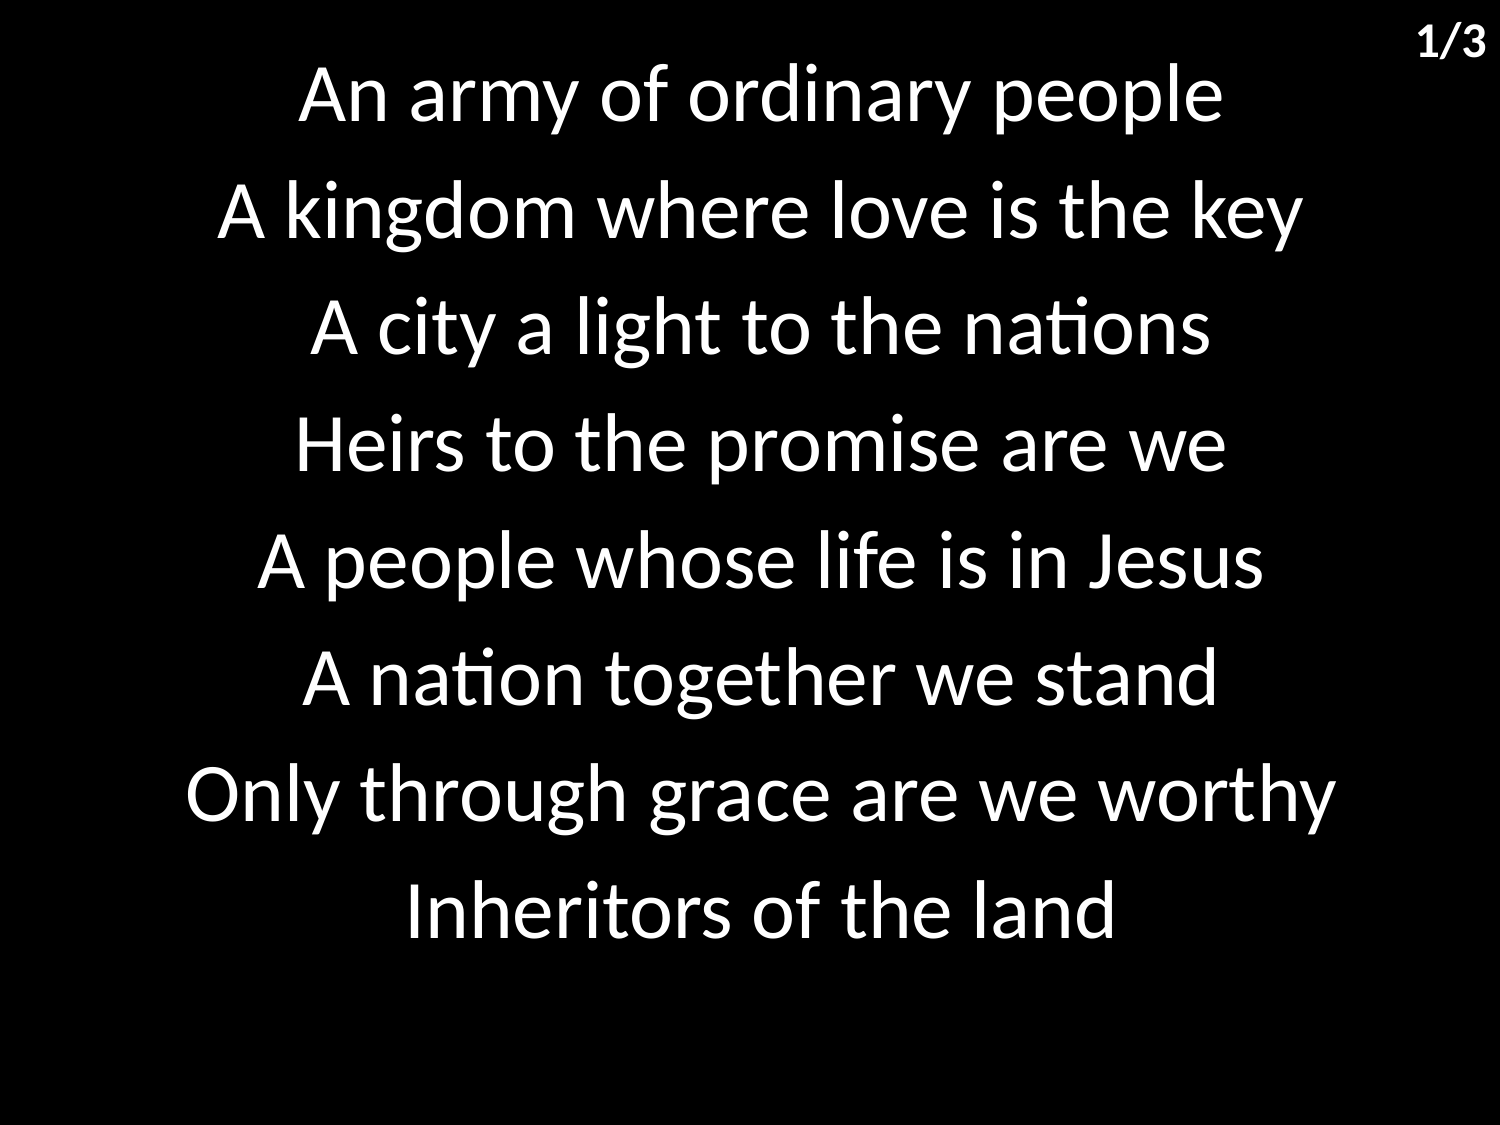

1/3
An army of ordinary people
A kingdom where love is the key
A city a light to the nations
Heirs to the promise are we
A people whose life is in Jesus
A nation together we stand
Only through grace are we worthy
Inheritors of the land